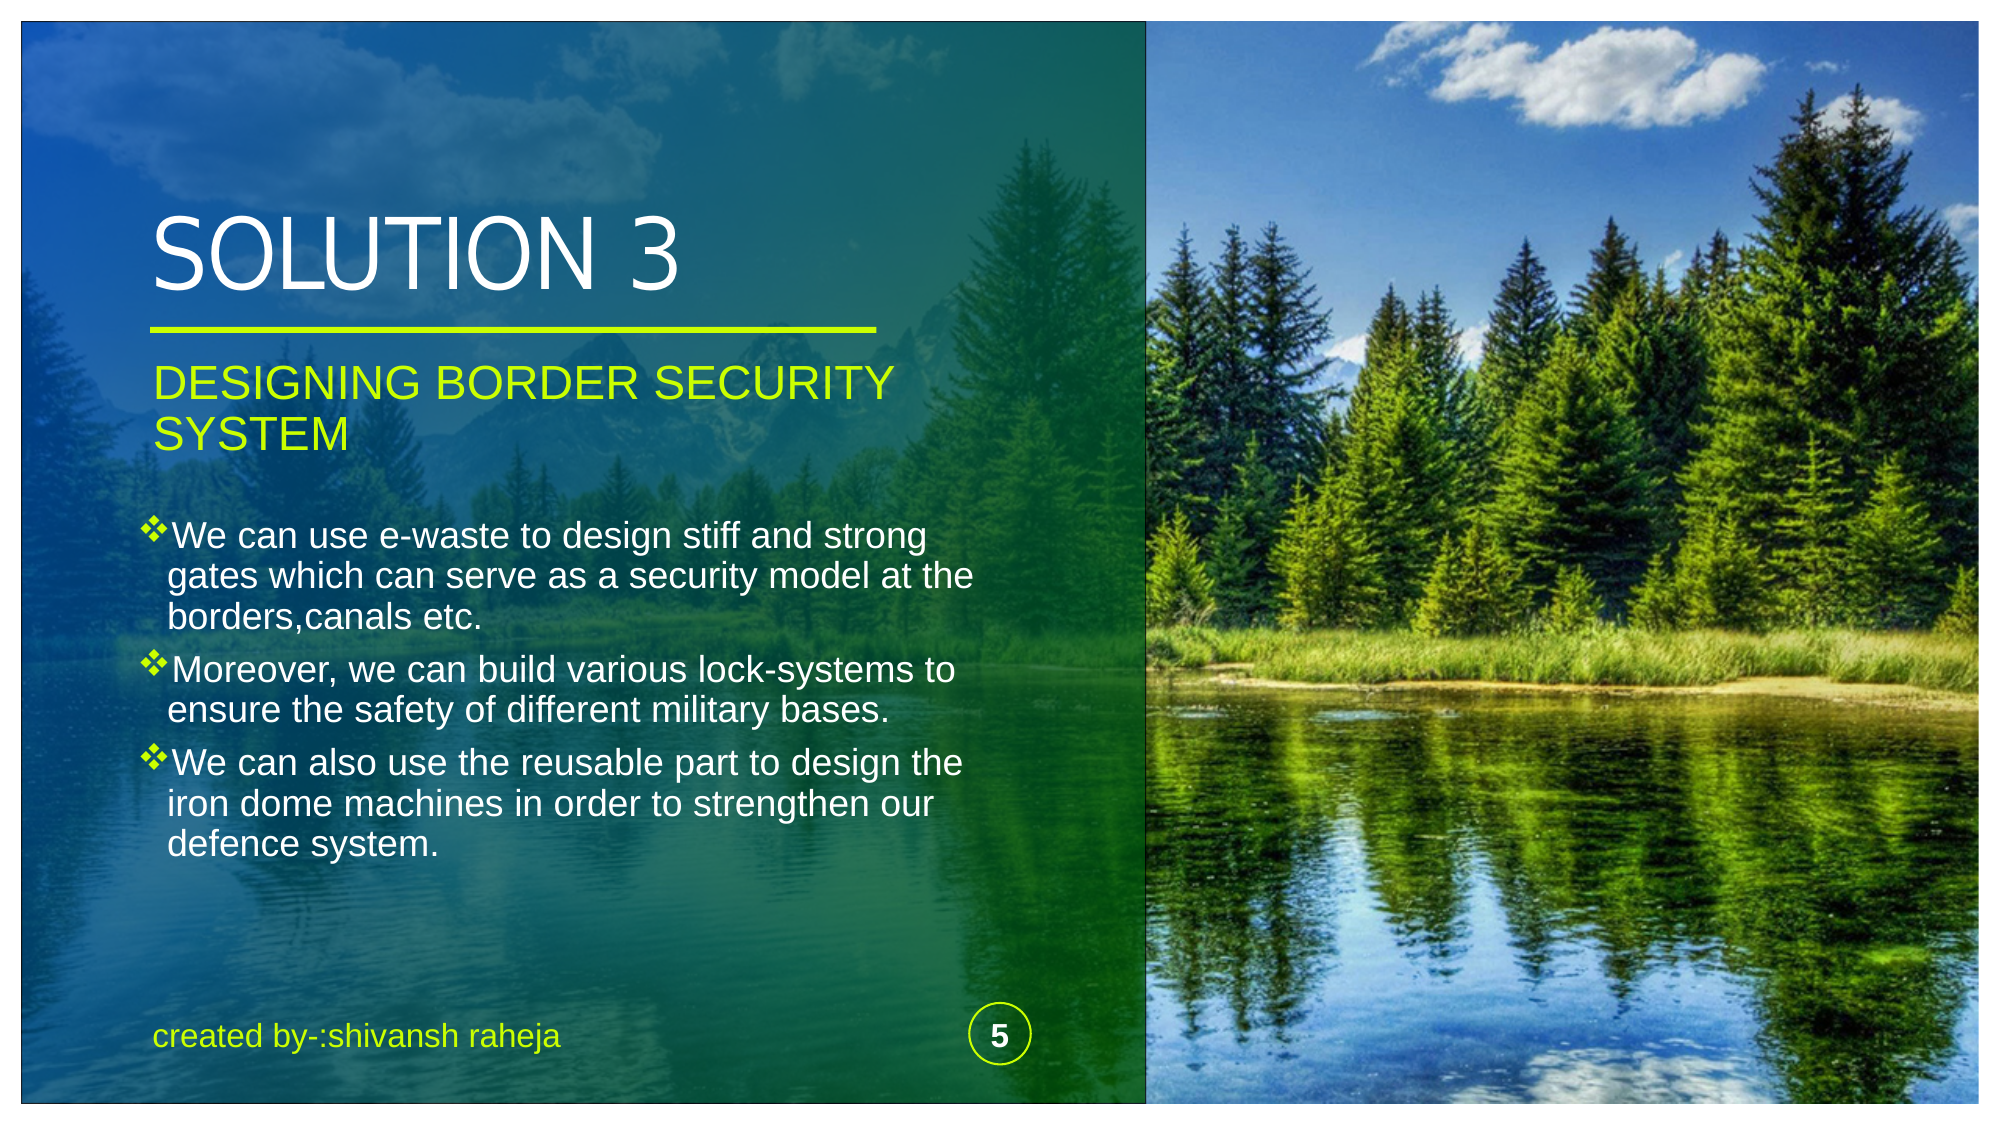

# SOLUTION 3
DESIGNING BORDER SECURITY SYSTEM
We can use e-waste to design stiff and strong gates which can serve as a security model at the borders,canals etc.
Moreover, we can build various lock-systems to ensure the safety of different military bases.
We can also use the reusable part to design the iron dome machines in order to strengthen our defence system.
created by-:shivansh raheja
5